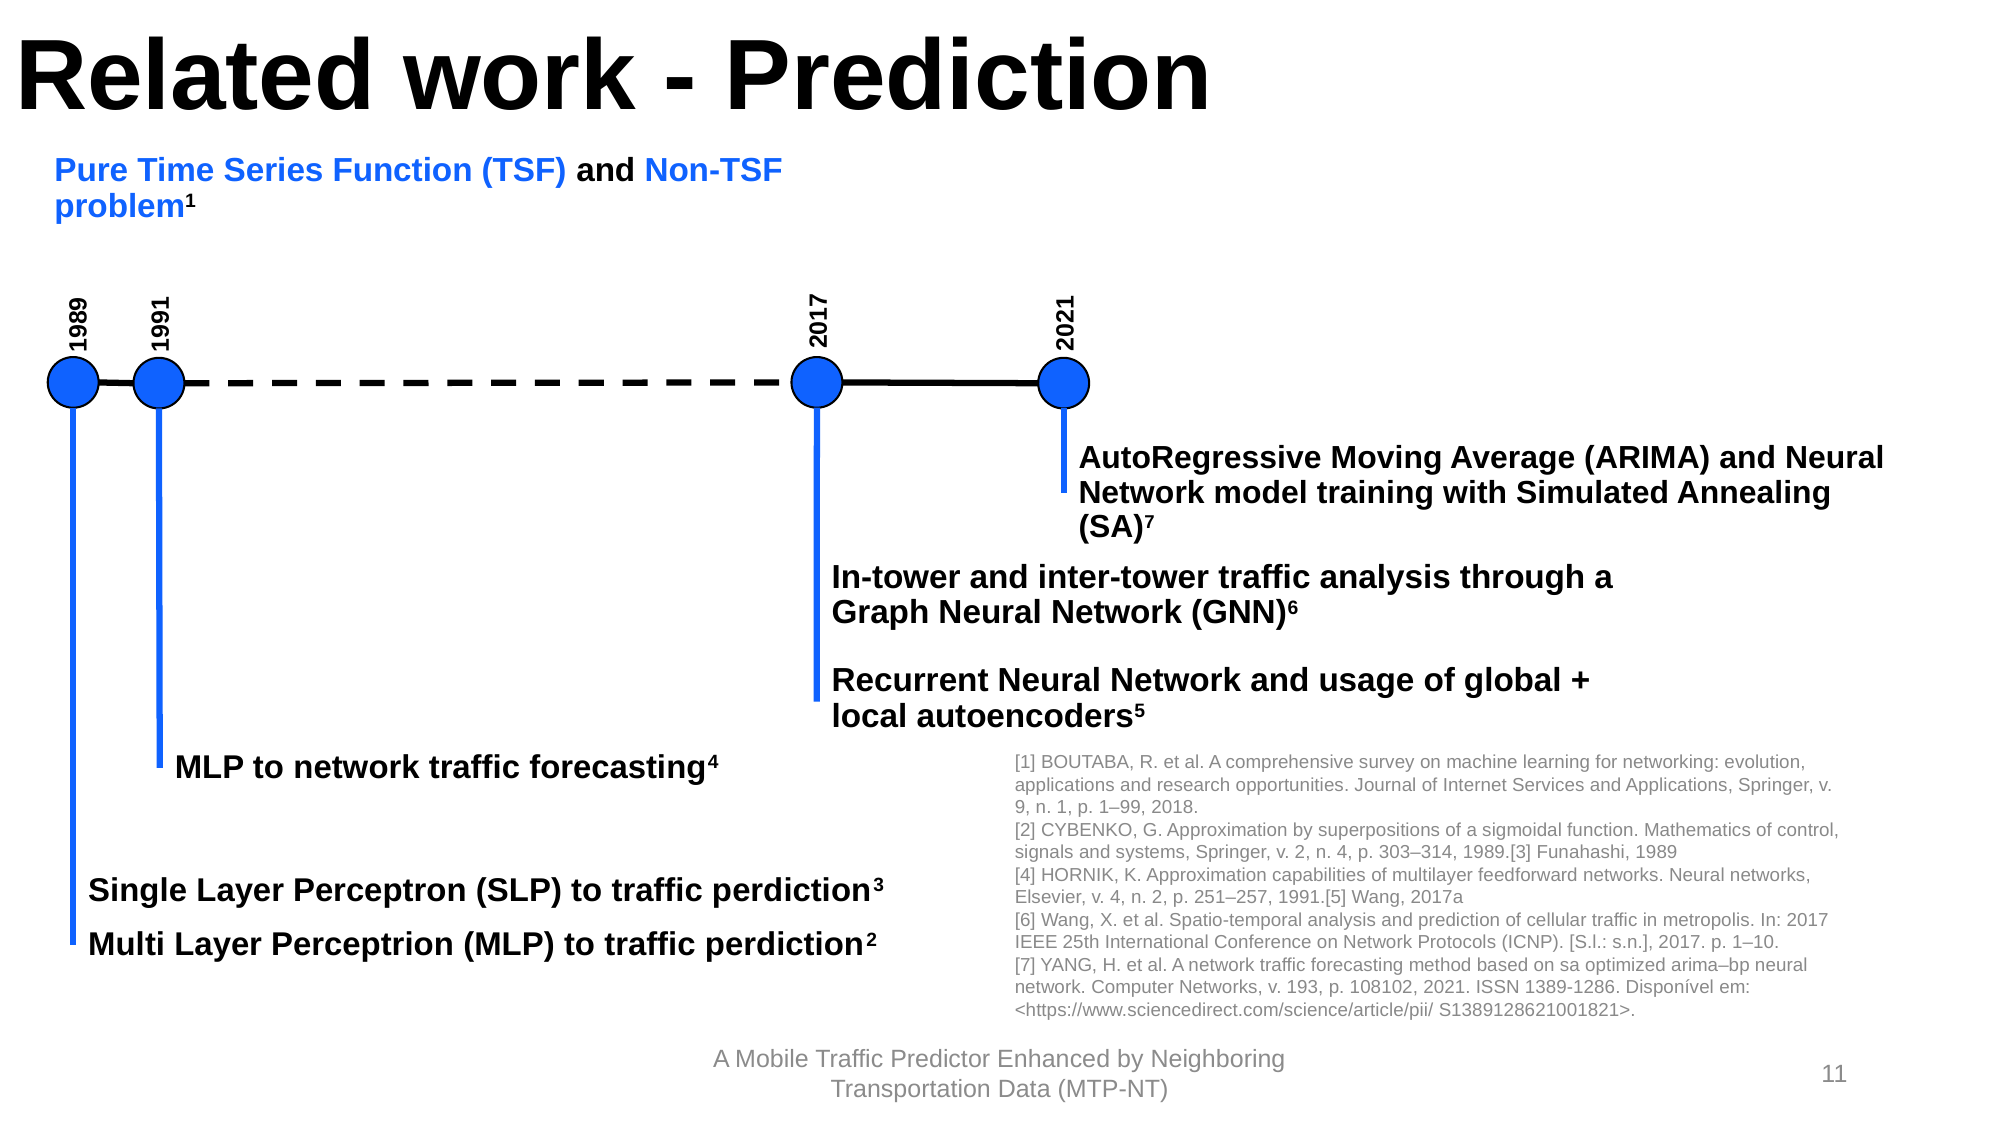

Related work - Prediction
Pure Time Series Function (TSF) and Non-TSF problem1
2017
2021
1991
1989

AutoRegressive Moving Average (ARIMA) and Neural Network model training with Simulated Annealing (SA)7
In-tower and inter-tower traffic analysis through a Graph Neural Network (GNN)6
Recurrent Neural Network and usage of global + local autoencoders5
MLP to network traffic forecasting4
[1] BOUTABA, R. et al. A comprehensive survey on machine learning for networking: evolution, applications and research opportunities. Journal of Internet Services and Applications, Springer, v. 9, n. 1, p. 1–99, 2018.
[2] CYBENKO, G. Approximation by superpositions of a sigmoidal function. Mathematics of control, signals and systems, Springer, v. 2, n. 4, p. 303–314, 1989.[3] Funahashi, 1989
[4] HORNIK, K. Approximation capabilities of multilayer feedforward networks. Neural networks, Elsevier, v. 4, n. 2, p. 251–257, 1991.[5] Wang, 2017a
[6] Wang, X. et al. Spatio-temporal analysis and prediction of cellular traffic in metropolis. In: 2017 IEEE 25th International Conference on Network Protocols (ICNP). [S.l.: s.n.], 2017. p. 1–10.
[7] YANG, H. et al. A network traffic forecasting method based on sa optimized arima–bp neural network. Computer Networks, v. 193, p. 108102, 2021. ISSN 1389-1286. Disponível em: <https://www.sciencedirect.com/science/article/pii/ S1389128621001821>.
Single Layer Perceptron (SLP) to traffic perdiction3
Multi Layer Perceptrion (MLP) to traffic perdiction2
A Mobile Traffic Predictor Enhanced by Neighboring Transportation Data (MTP-NT)
11